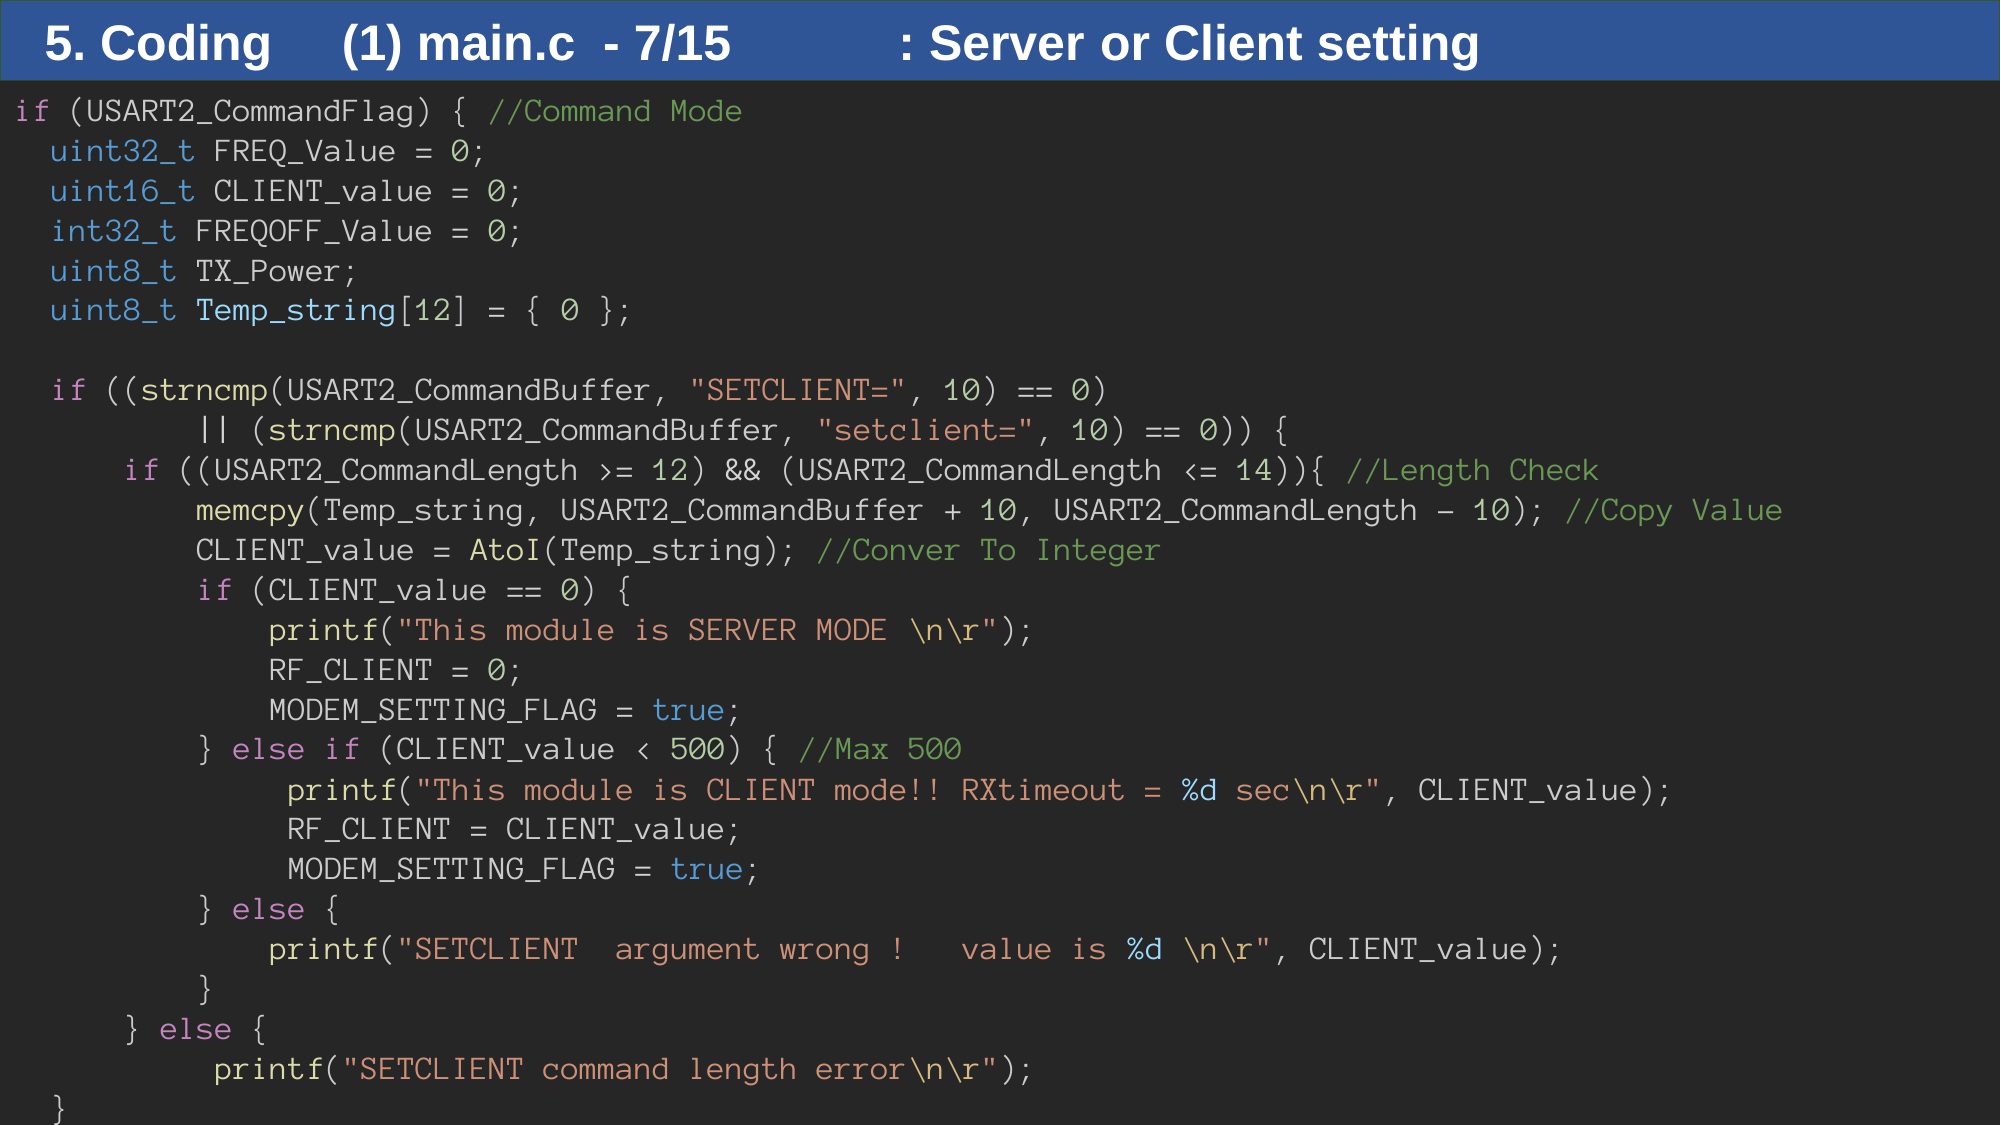

5. Coding     (1) main.c  - 7/15            : Server or Client setting
if (USART2_CommandFlag) { //Command Mode
  uint32_t FREQ_Value = 0;
  uint16_t CLIENT_value = 0;
  int32_t FREQOFF_Value = 0;
  uint8_t TX_Power;
  uint8_t Temp_string[12] = { 0 };
  if ((strncmp(USART2_CommandBuffer, "SETCLIENT=", 10) == 0)
          || (strncmp(USART2_CommandBuffer, "setclient=", 10) == 0)) {
      if ((USART2_CommandLength >= 12) && (USART2_CommandLength <= 14)){ //Length Check
          memcpy(Temp_string, USART2_CommandBuffer + 10, USART2_CommandLength - 10); //Copy Value
          CLIENT_value = AtoI(Temp_string); //Conver To Integer
          if (CLIENT_value == 0) {
              printf("This module is SERVER MODE \n\r");
              RF_CLIENT = 0;
              MODEM_SETTING_FLAG = true;
          } else if (CLIENT_value < 500) { //Max 500
               printf("This module is CLIENT mode!! RXtimeout = %d sec\n\r", CLIENT_value);
               RF_CLIENT = CLIENT_value;
               MODEM_SETTING_FLAG = true;
          } else {
              printf("SETCLIENT  argument wrong !   value is %d \n\r", CLIENT_value);
          }
      } else {
           printf("SETCLIENT command length error\n\r");
  }
}
148